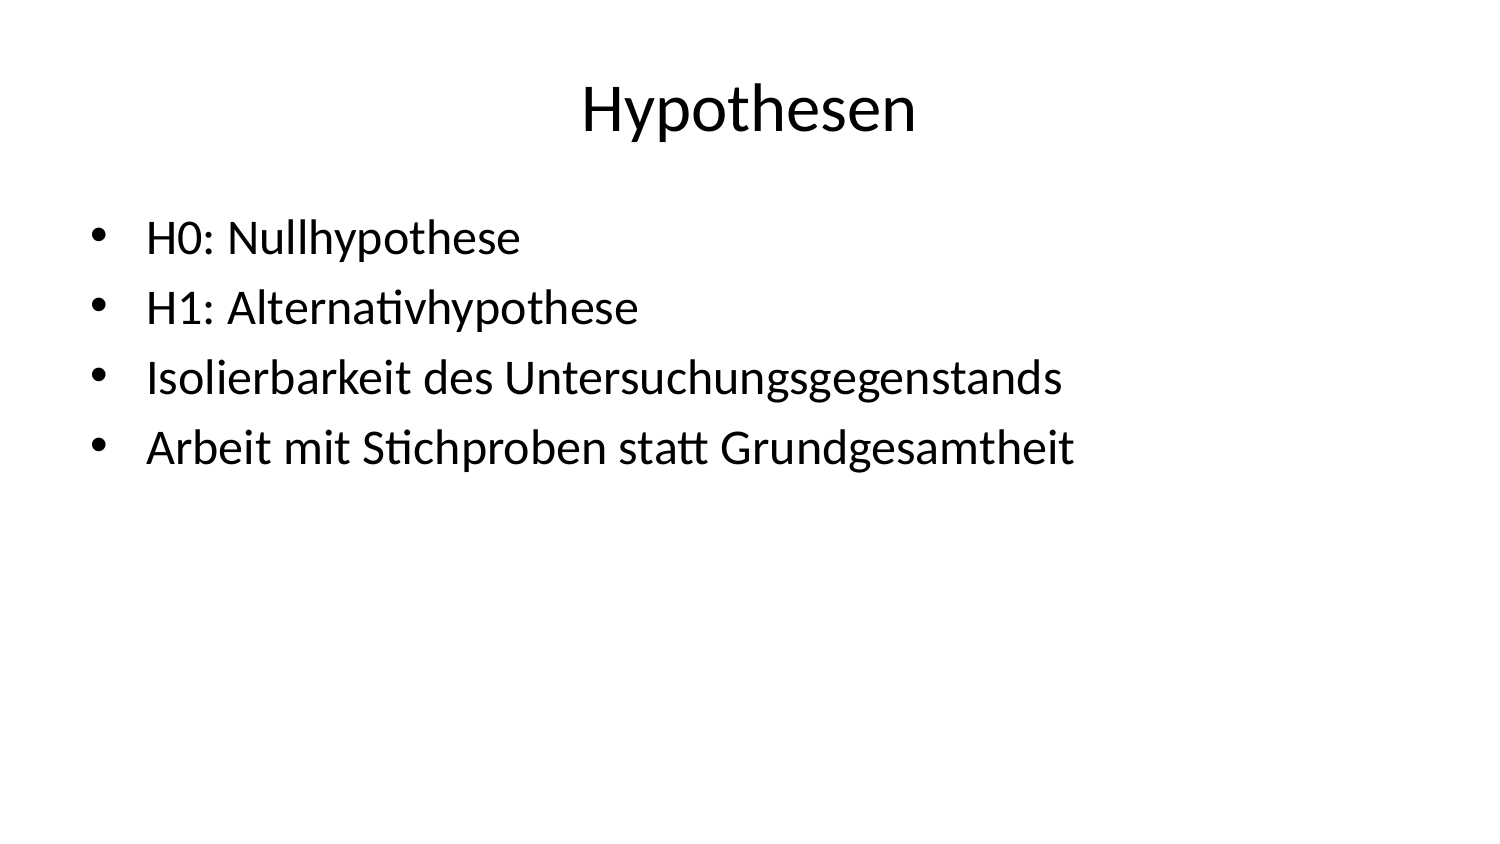

# Hypothesen
H0: Nullhypothese
H1: Alternativhypothese
Isolierbarkeit des Untersuchungsgegenstands
Arbeit mit Stichproben statt Grundgesamtheit